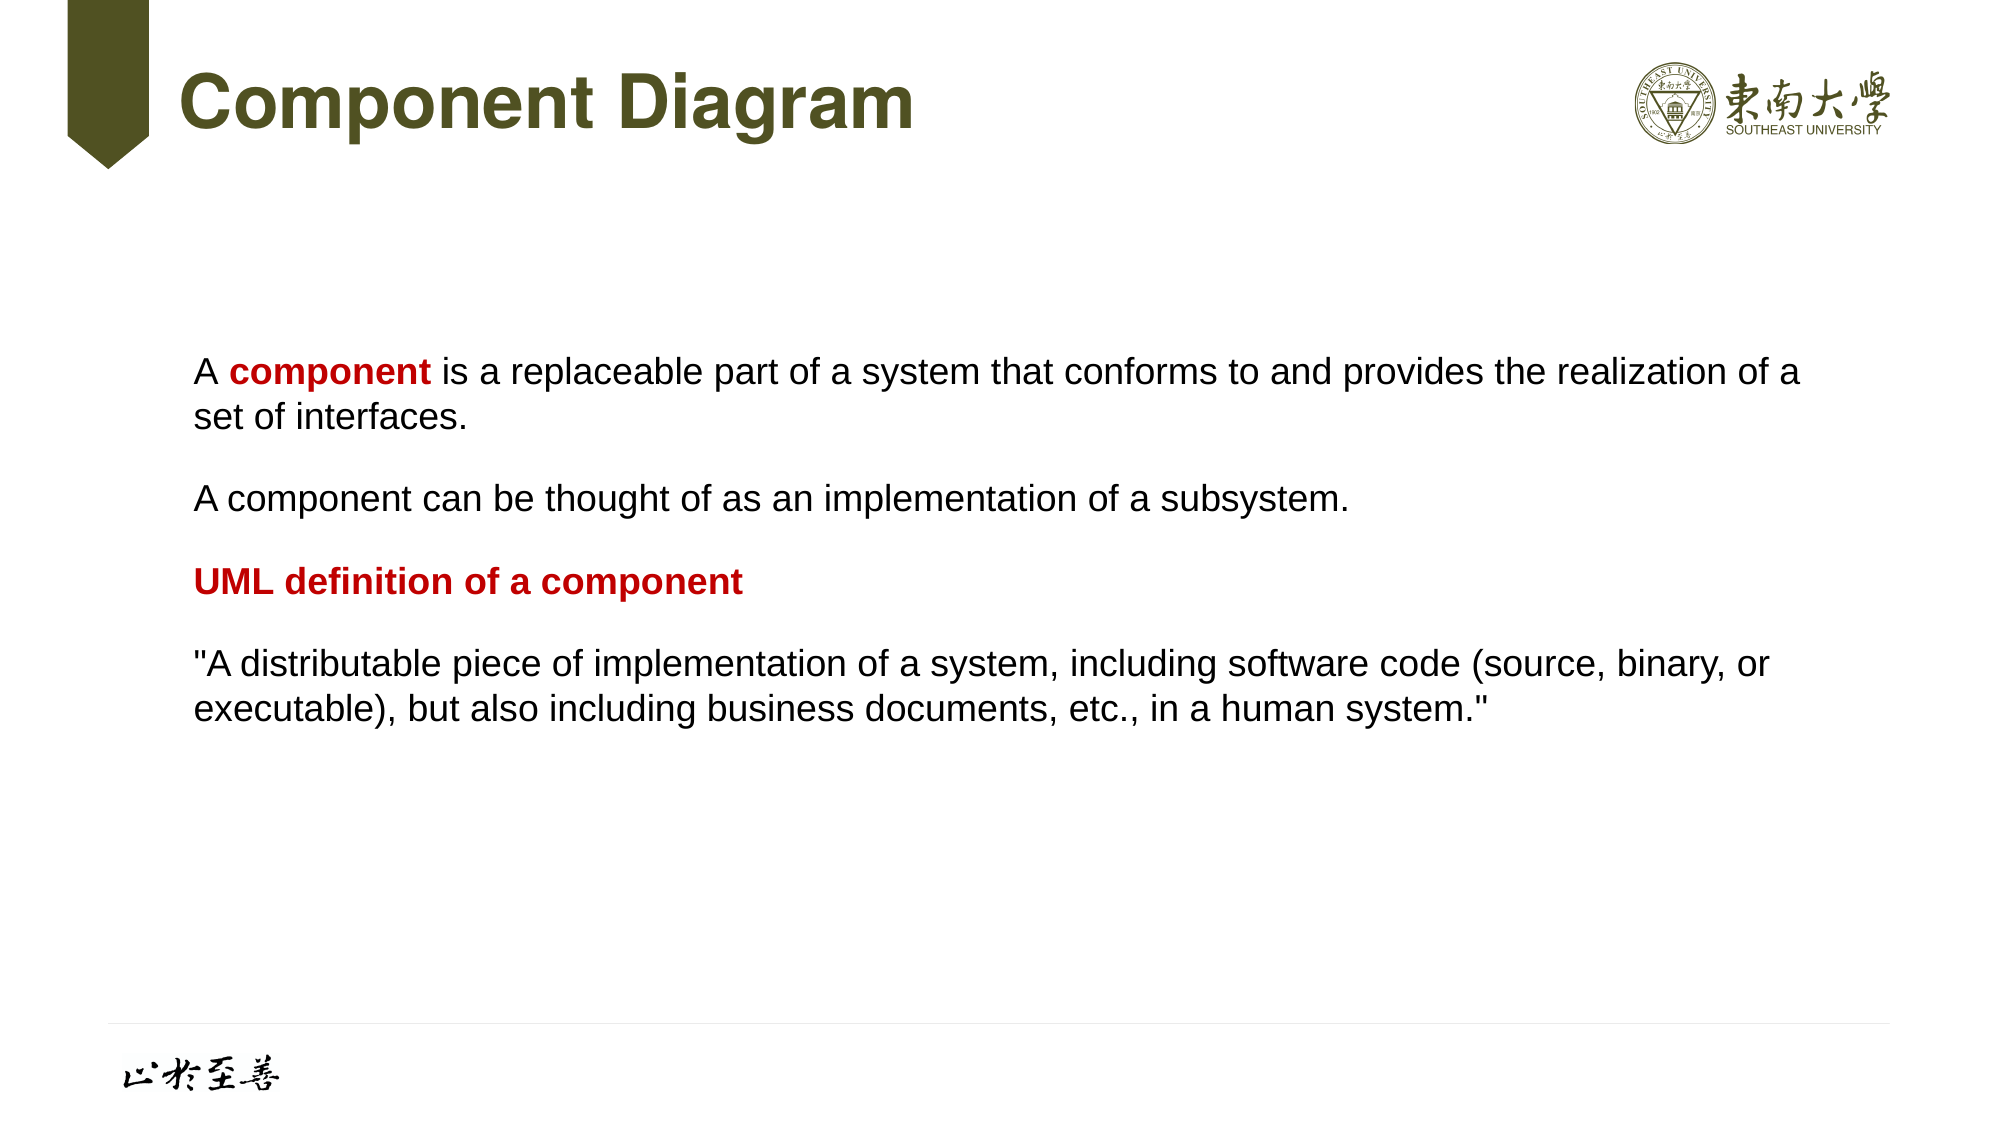

# Component Diagram
A component is a replaceable part of a system that conforms to and provides the realization of a set of interfaces.
A component can be thought of as an implementation of a subsystem.
UML definition of a component
"A distributable piece of implementation of a system, including software code (source, binary, or executable), but also including business documents, etc., in a human system."
17